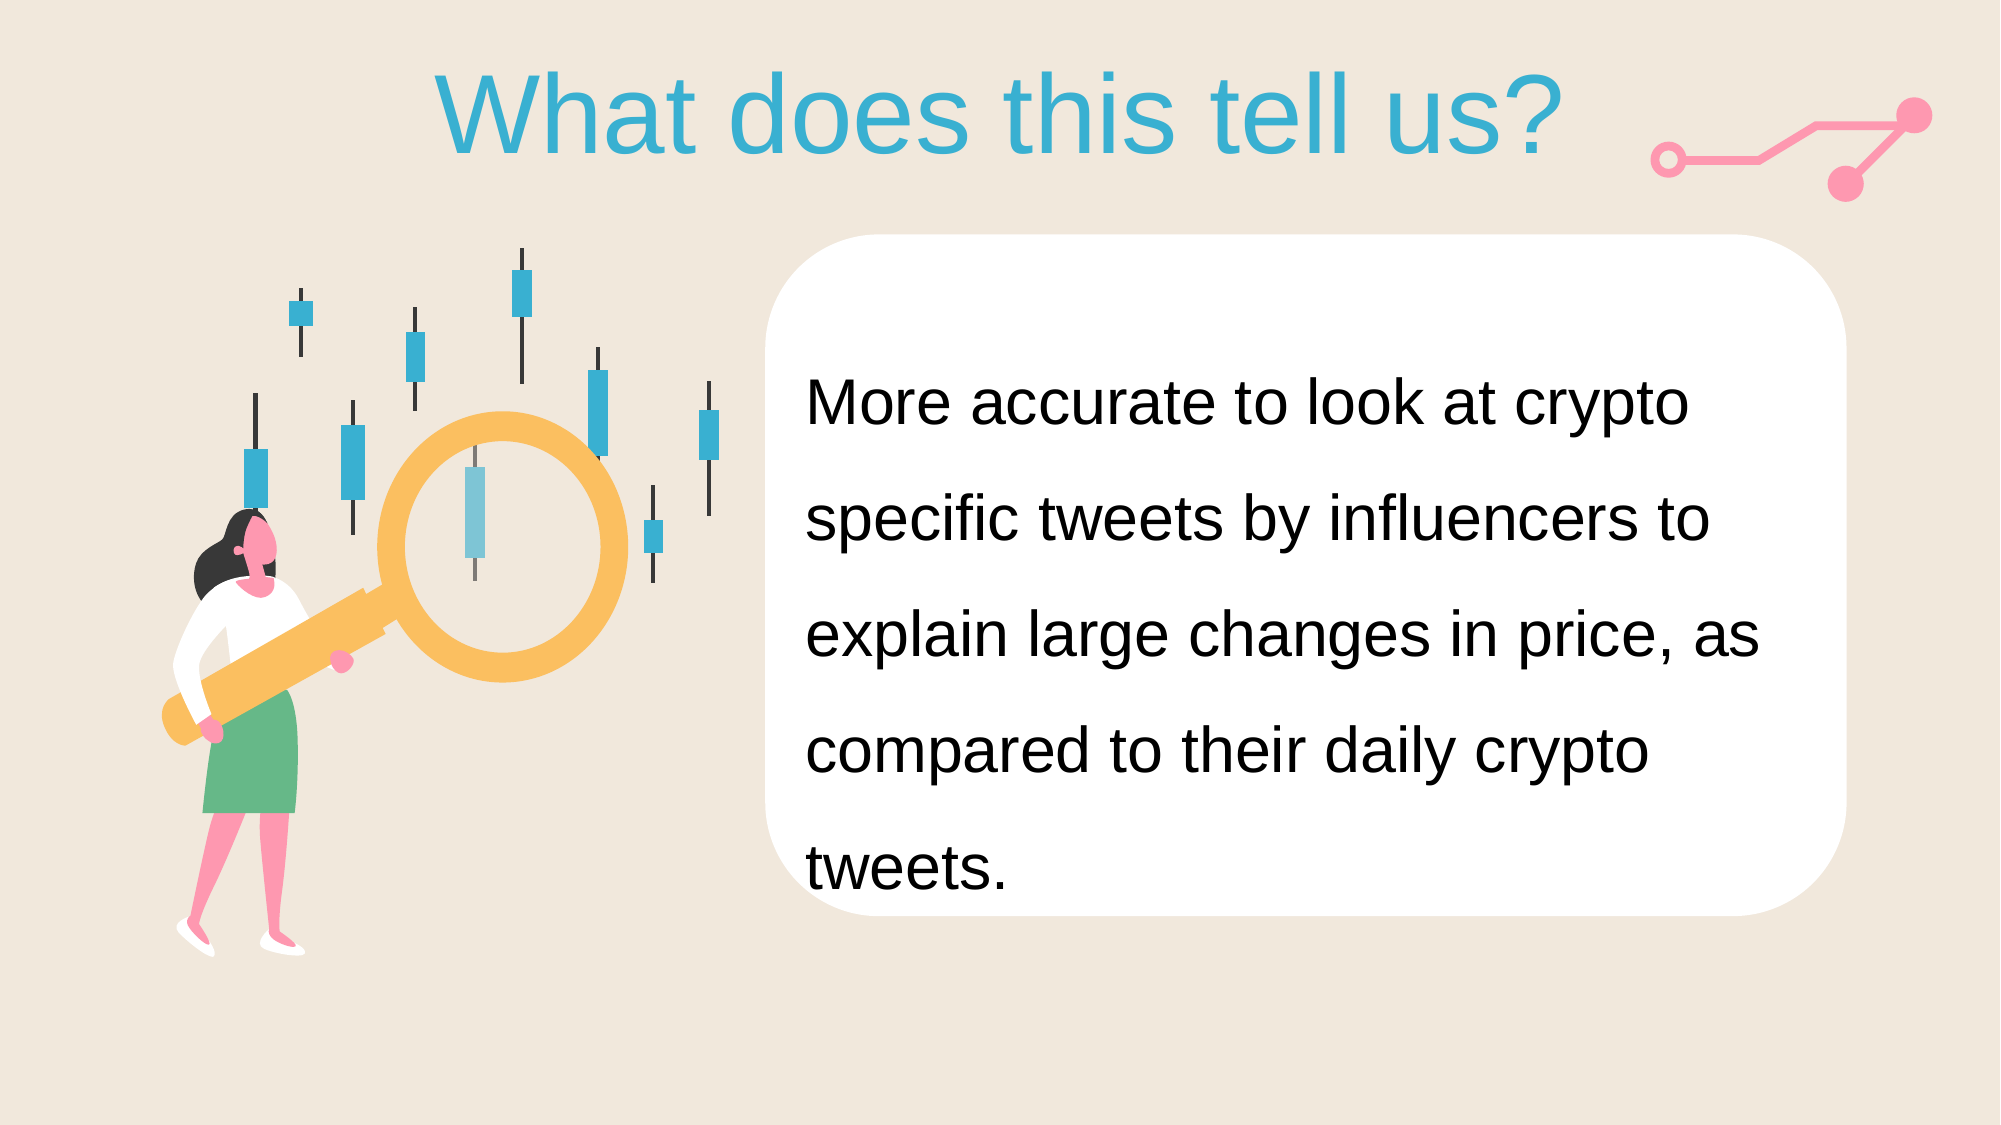

# What does this tell us?

More accurate to look at crypto specific tweets by influencers to explain large changes in price, as compared to their daily crypto tweets.